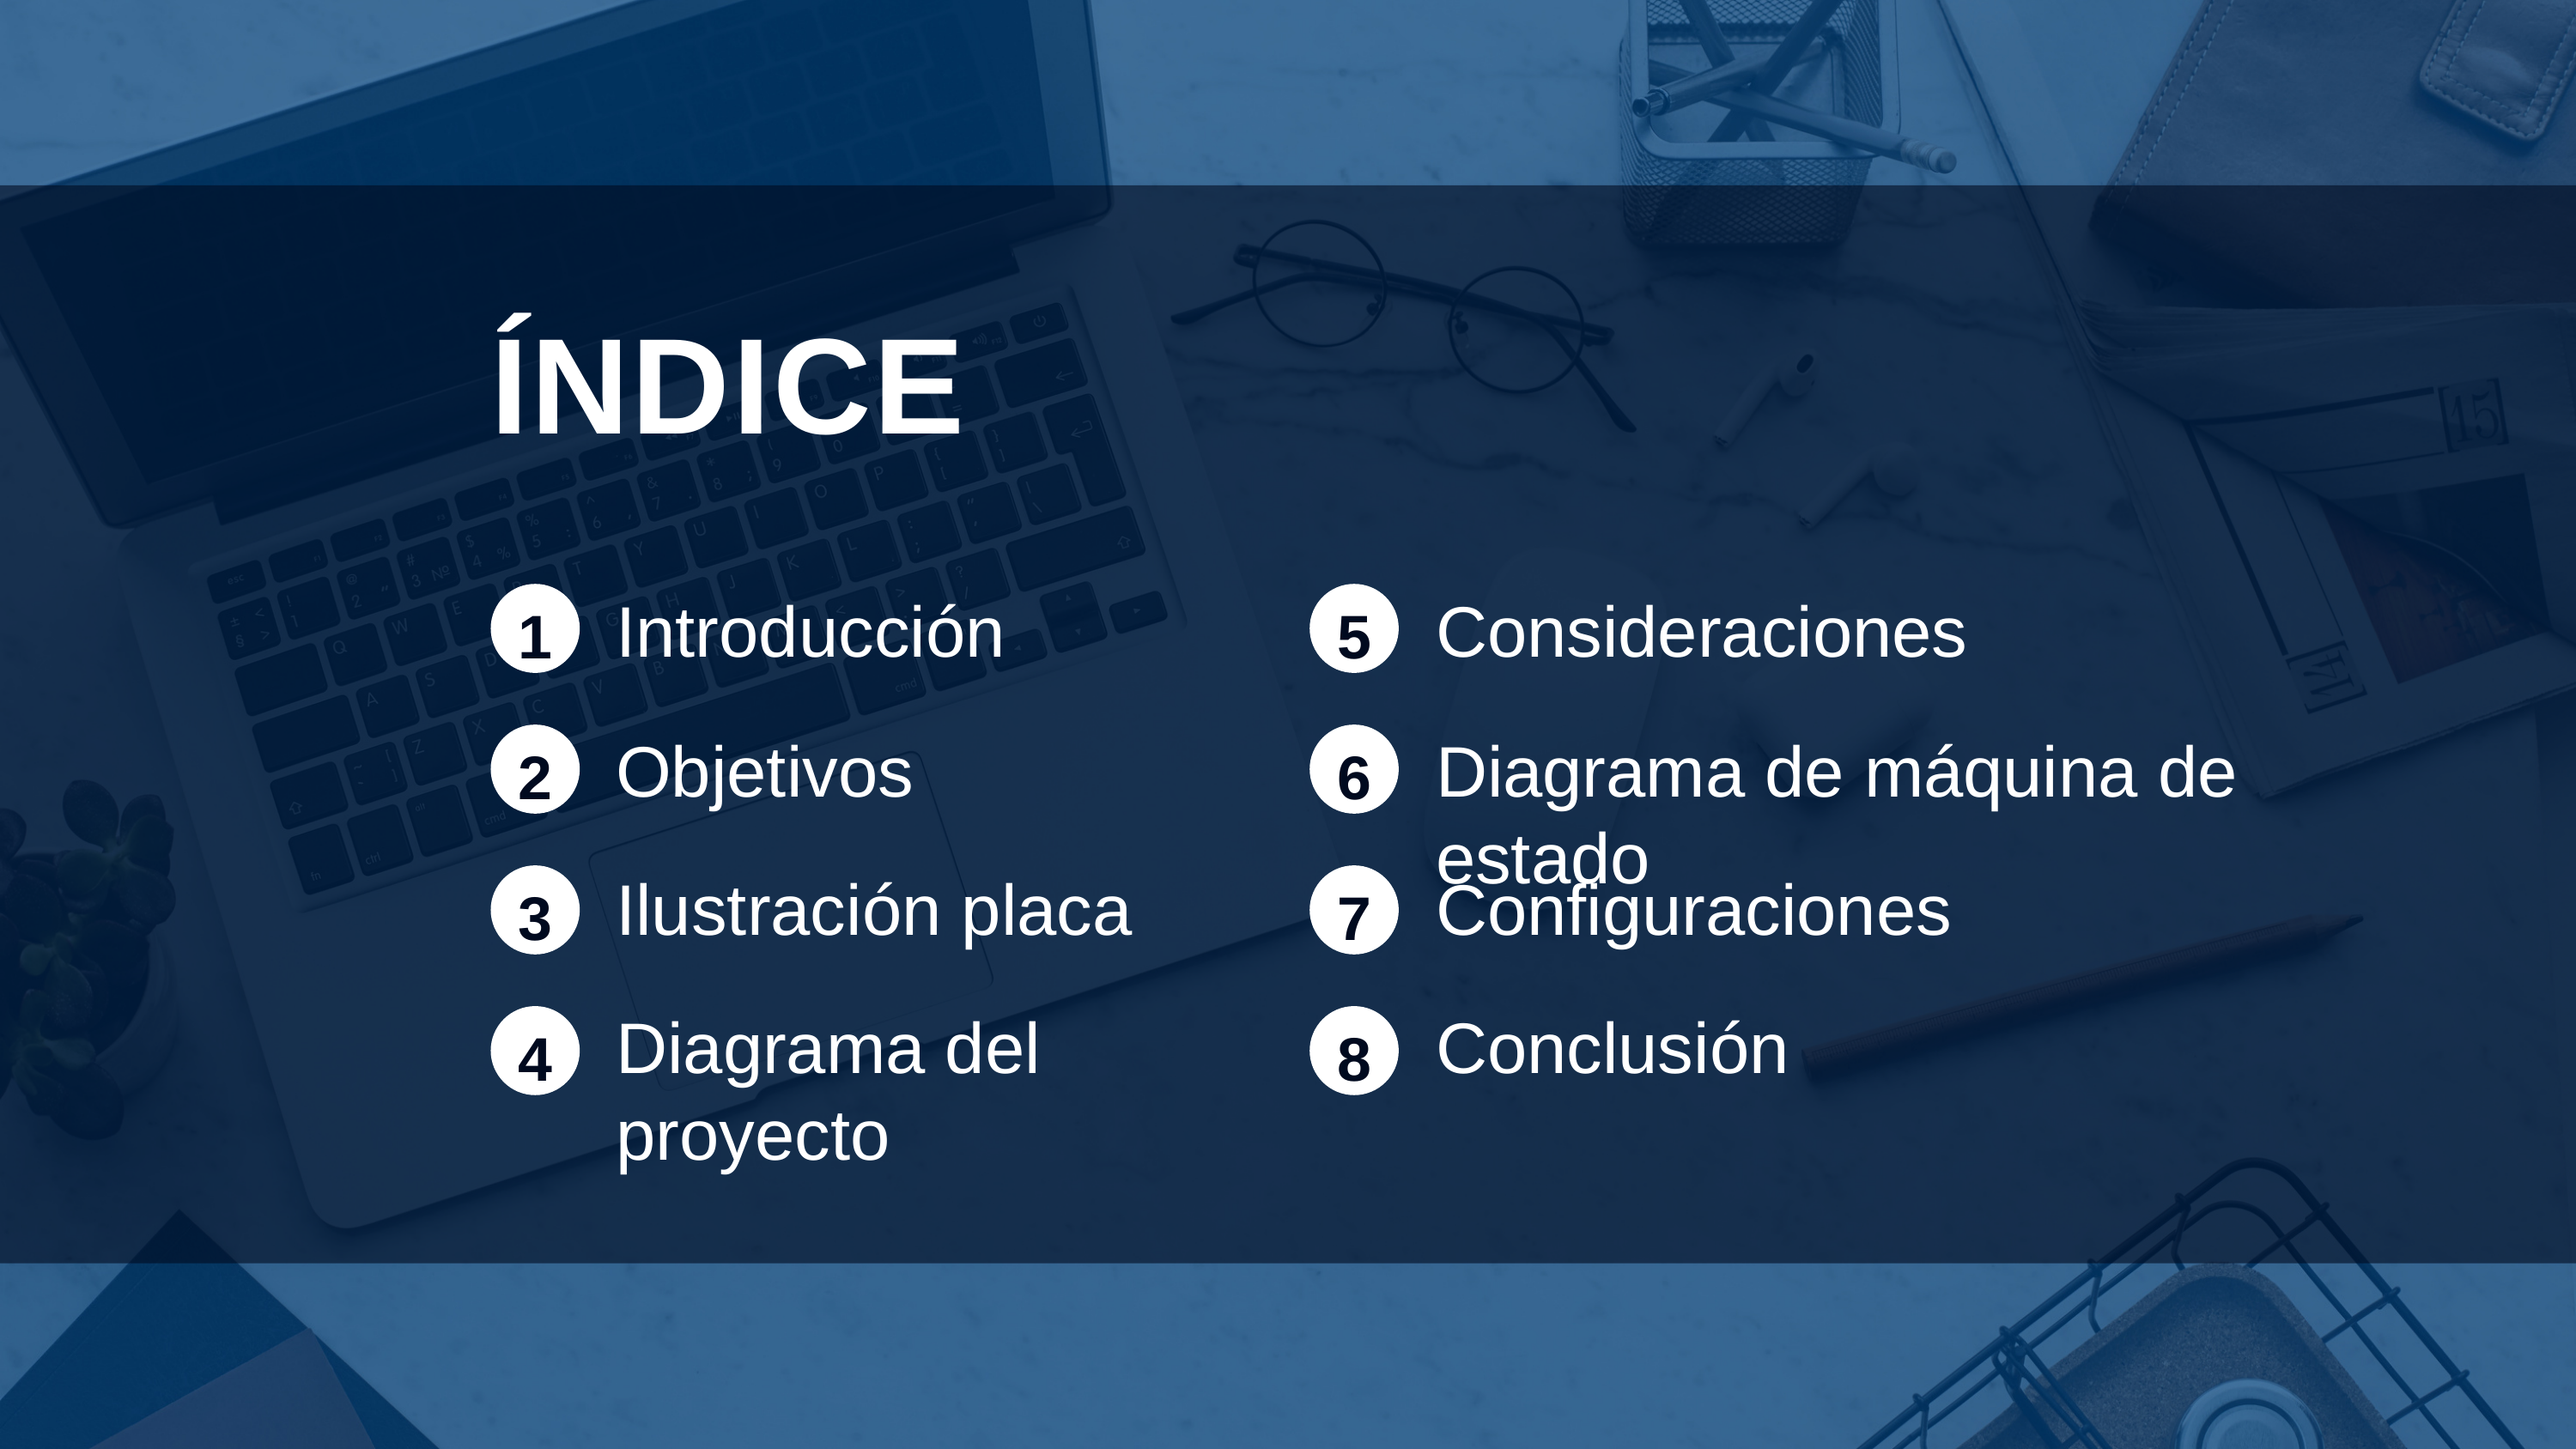

ÍNDICE

1

5
Introducción
Consideraciones

2

6
Objetivos
Diagrama de máquina de estado
Ilustración placa
Configuraciones

3

7
Diagrama del proyecto
Conclusión

4

8